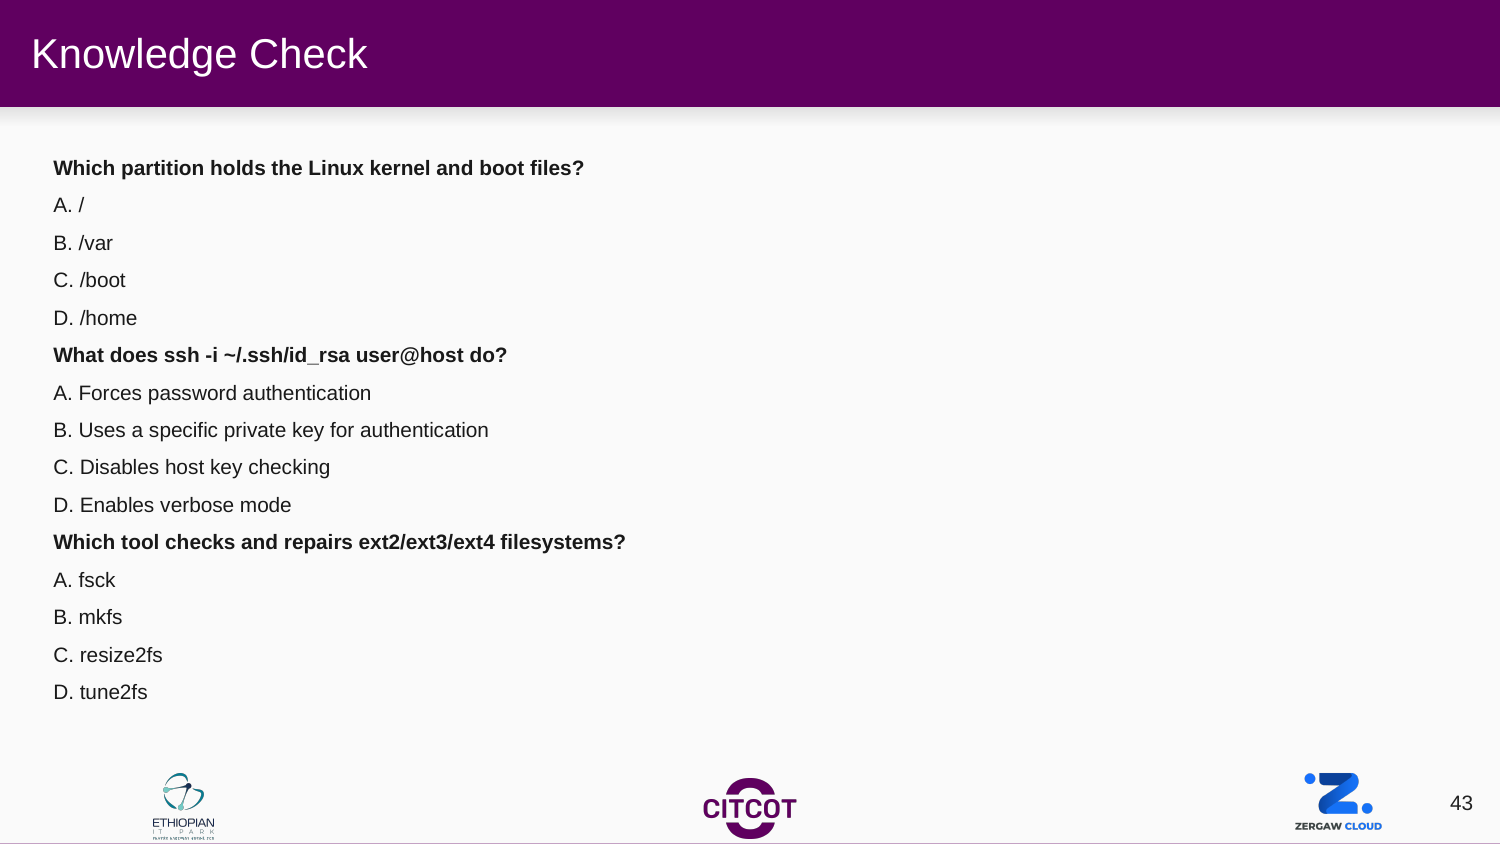

# Knowledge Check
Which partition holds the Linux kernel and boot files?
A. /
B. /var
C. /boot
D. /home
What does ssh -i ~/.ssh/id_rsa user@host do?
A. Forces password authentication
B. Uses a specific private key for authentication
C. Disables host key checking
D. Enables verbose mode
Which tool checks and repairs ext2/ext3/ext4 filesystems?
A. fsck
B. mkfs
C. resize2fs
D. tune2fs

43